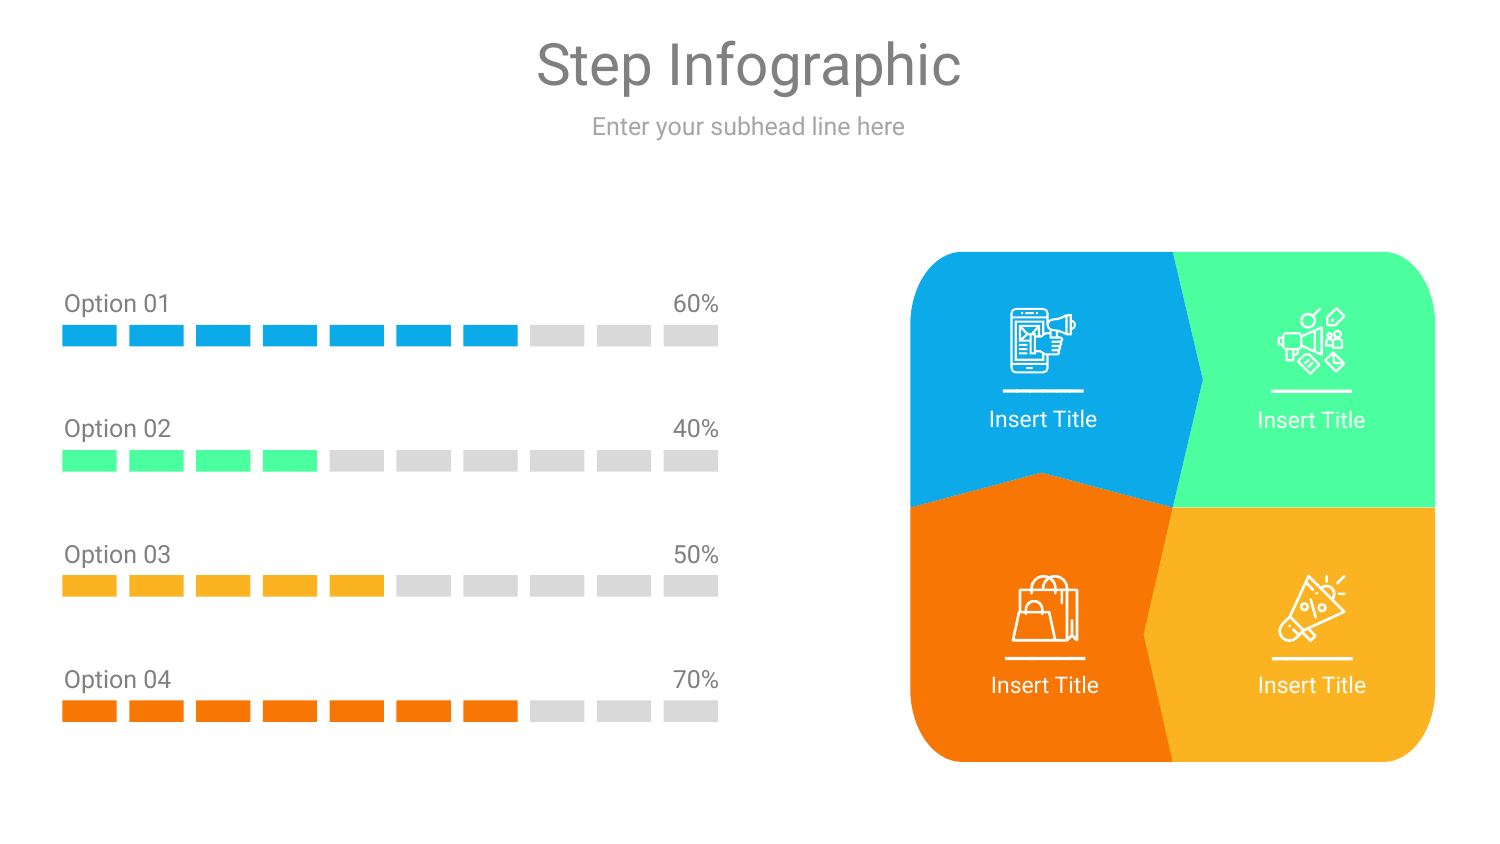

# Step Infographic
Enter your subhead line here

Option 01
60%

Insert Title
Insert Title
Option 02
40%

Option 03
50%

Option 04
70%

Insert Title
Insert Title